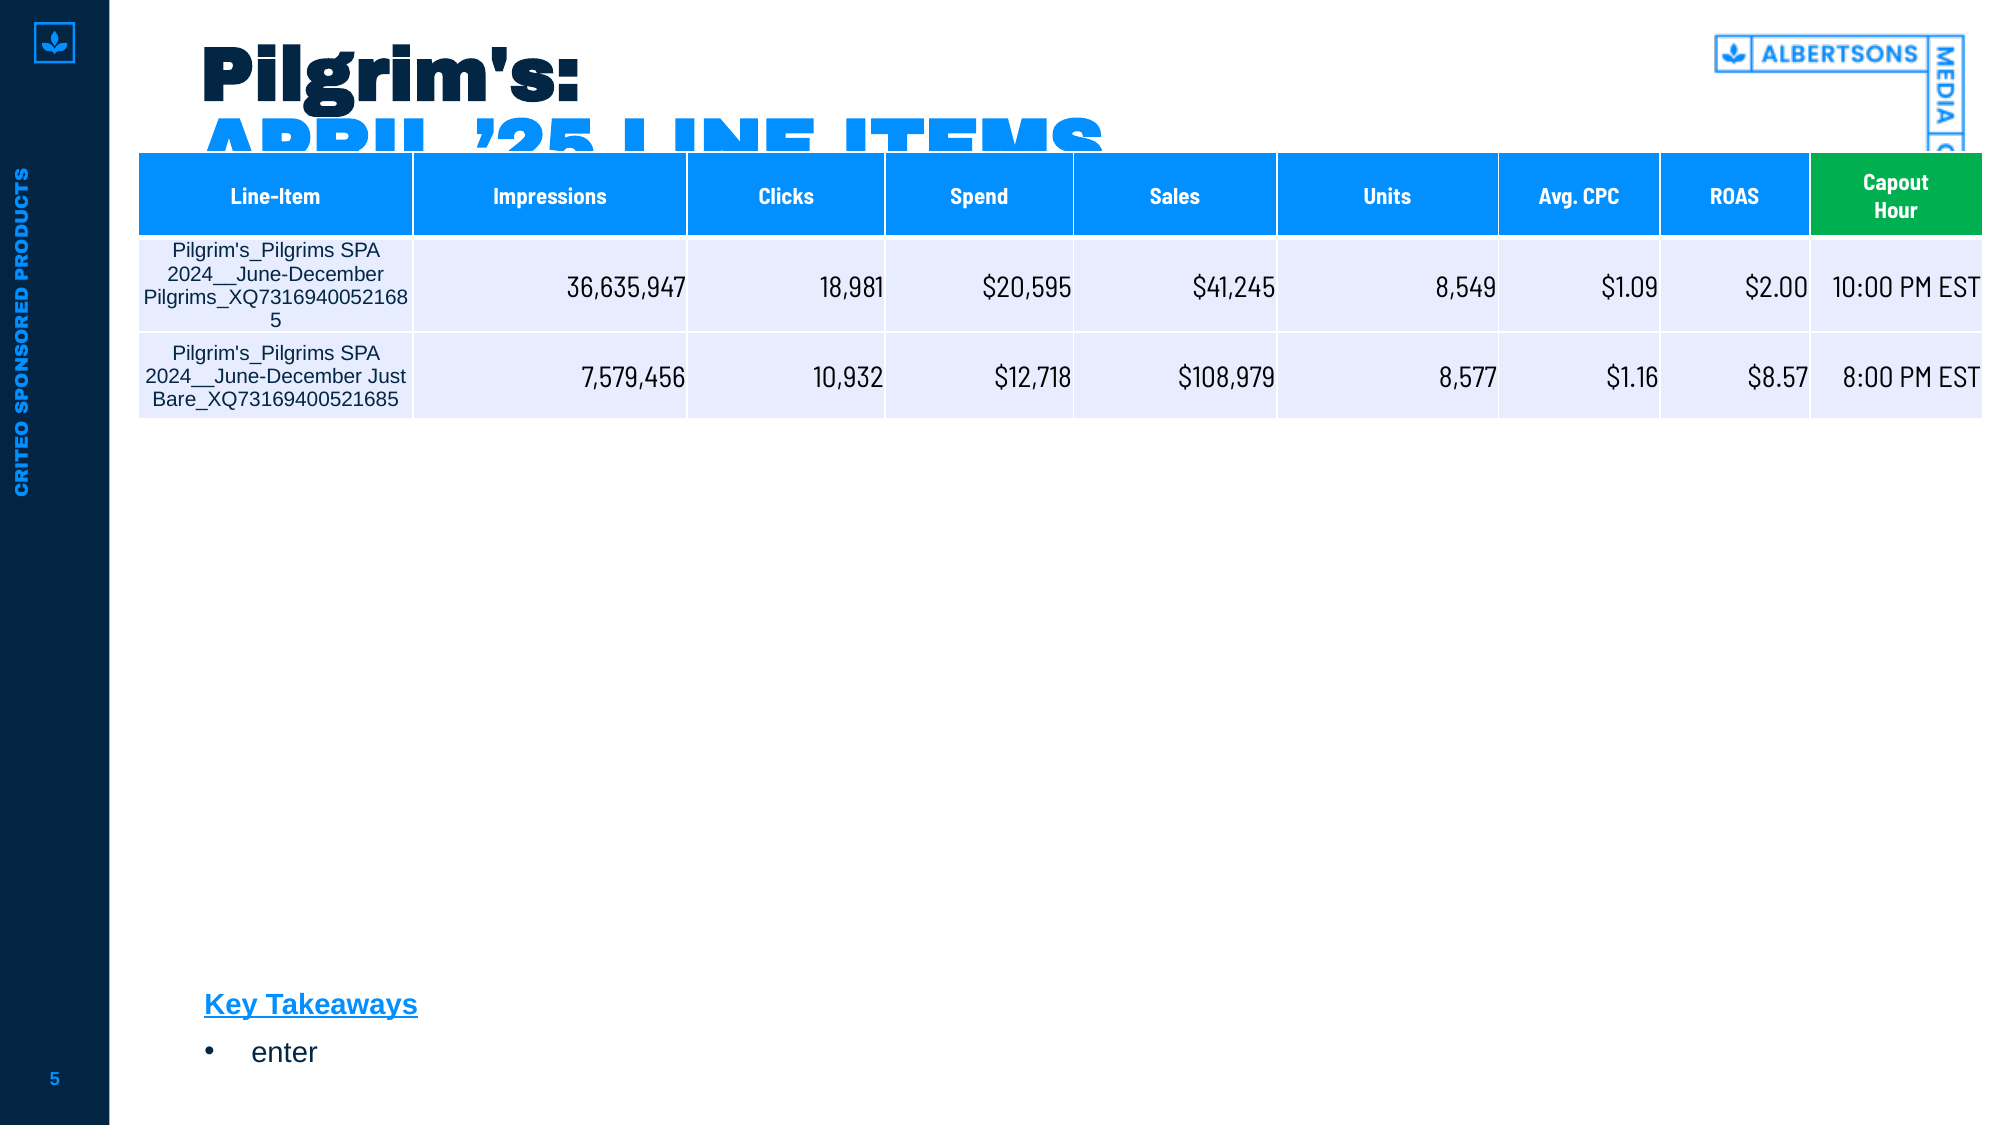

# Pilgrim's: APRIL ’25 LINE ITEMS
Criteo sponsored products

| Line-Item | Impressions | Clicks | Spend | Sales | Units | Avg. CPC | ROAS | Capout Hour |
| --- | --- | --- | --- | --- | --- | --- | --- | --- |
| Pilgrim's\_Pilgrims SPA 2024\_\_June-December Pilgrims\_XQ73169400521685 | 36,635,947 | 18,981 | $20,595 | $41,245 | 8,549 | $1.09 | $2.00 | 10:00 PM EST |
| Pilgrim's\_Pilgrims SPA 2024\_\_June-December Just Bare\_XQ73169400521685 | 7,579,456 | 10,932 | $12,718 | $108,979 | 8,577 | $1.16 | $8.57 | 8:00 PM EST |
Key Takeaways
enter